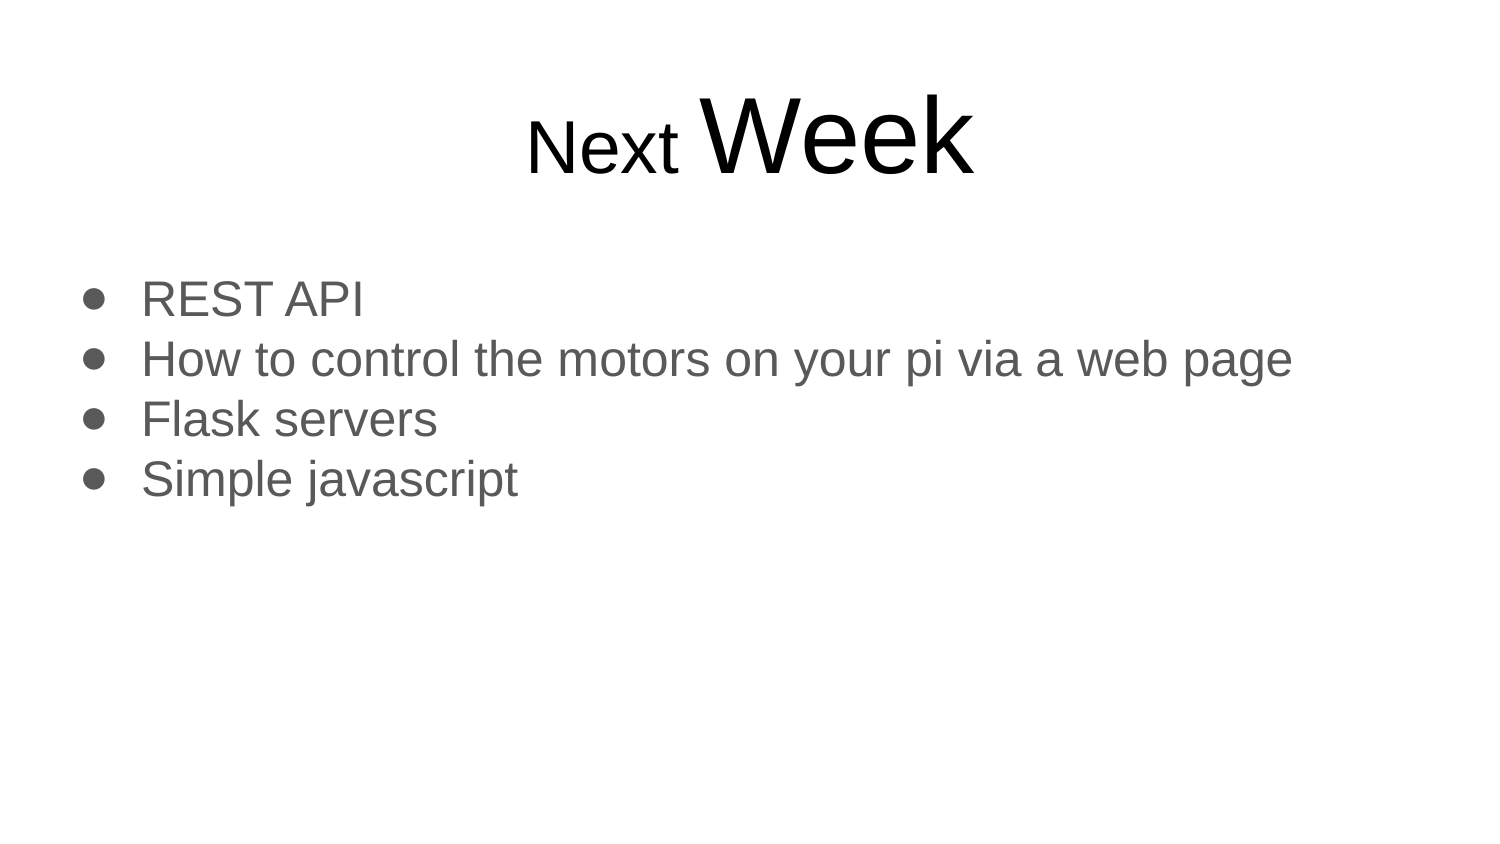

# Next Week
REST API
How to control the motors on your pi via a web page
Flask servers
Simple javascript